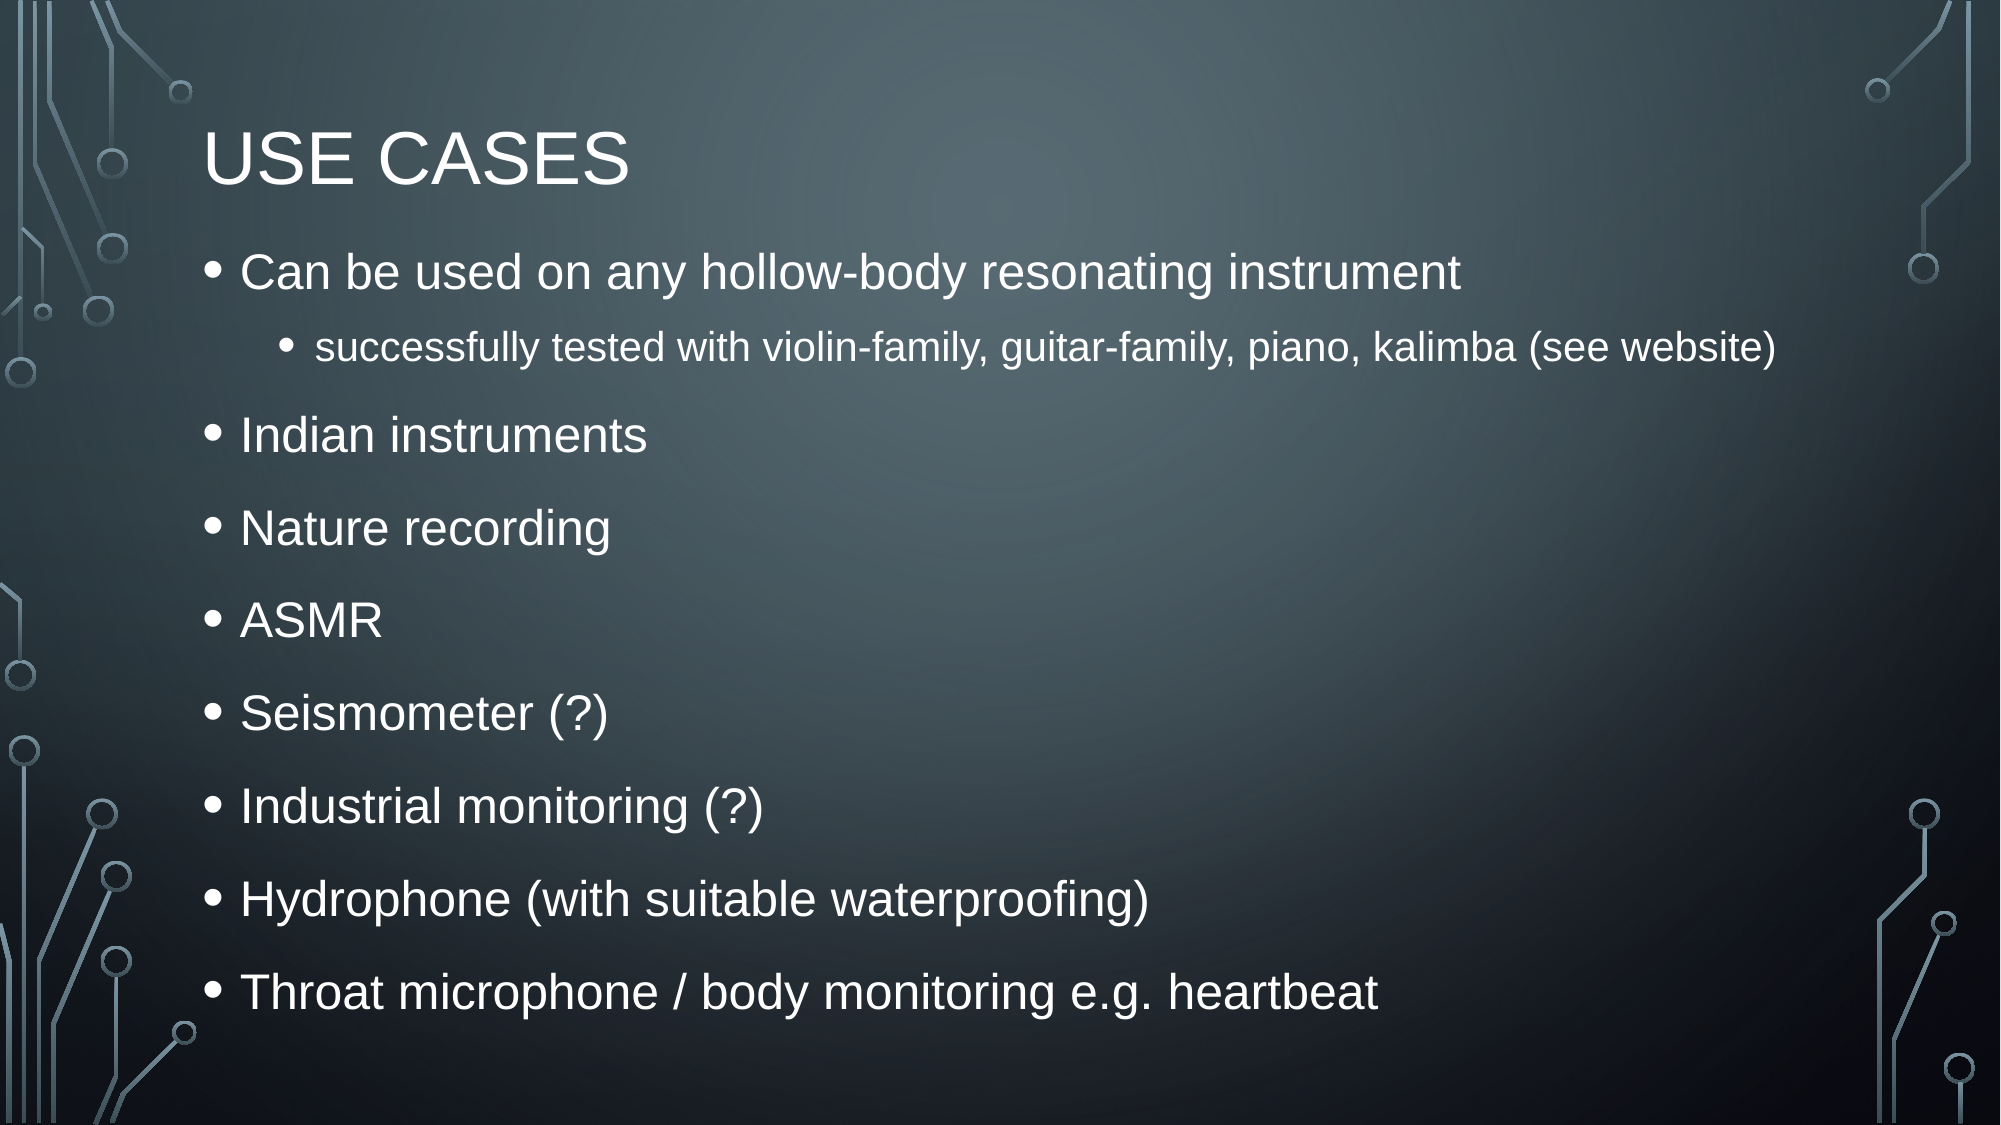

# Use Cases
Can be used on any hollow-body resonating instrument
successfully tested with violin-family, guitar-family, piano, kalimba (see website)
Indian instruments
Nature recording
ASMR
Seismometer (?)
Industrial monitoring (?)
Hydrophone (with suitable waterproofing)
Throat microphone / body monitoring e.g. heartbeat